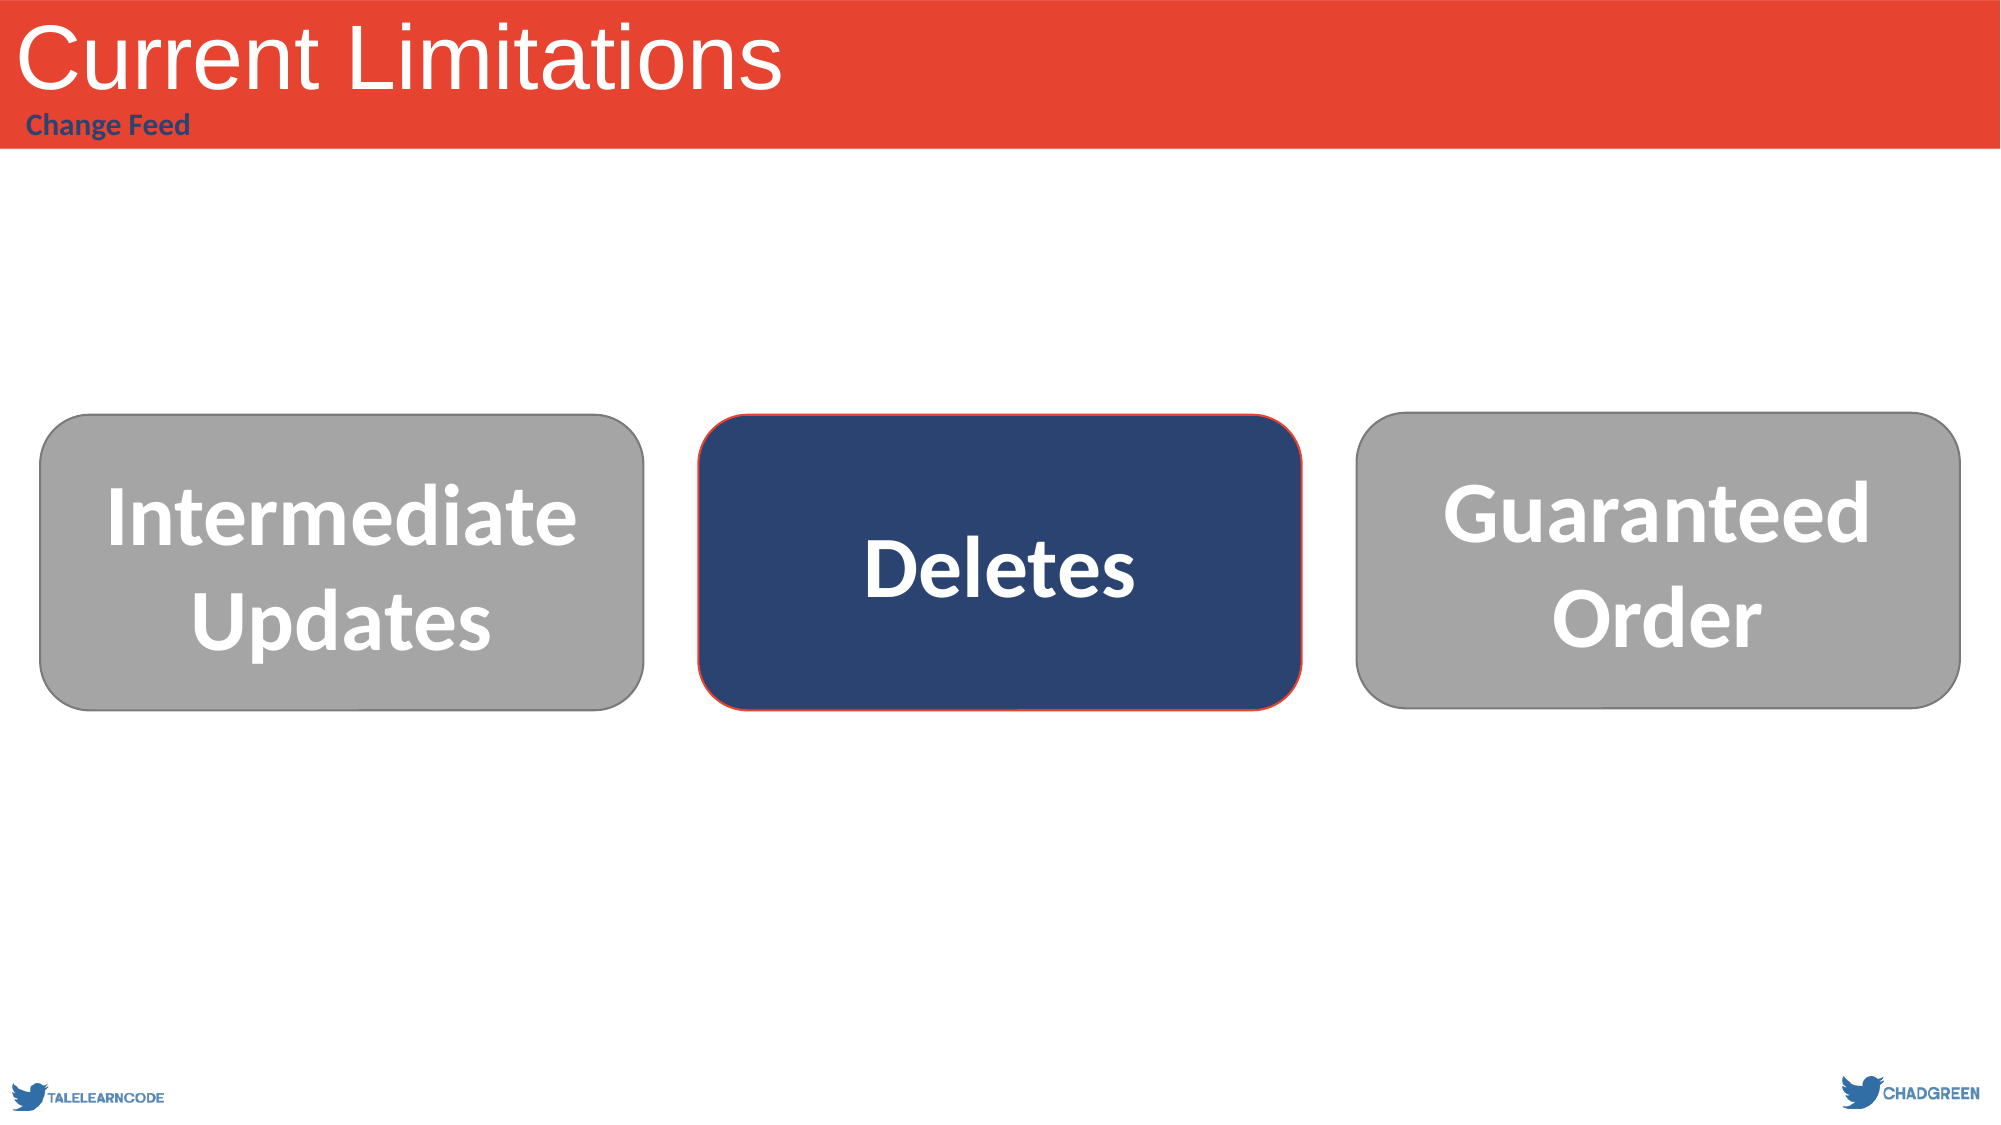

# Current Limitations
Change Feed
Guaranteed Order
Intermediate Updates
Deletes